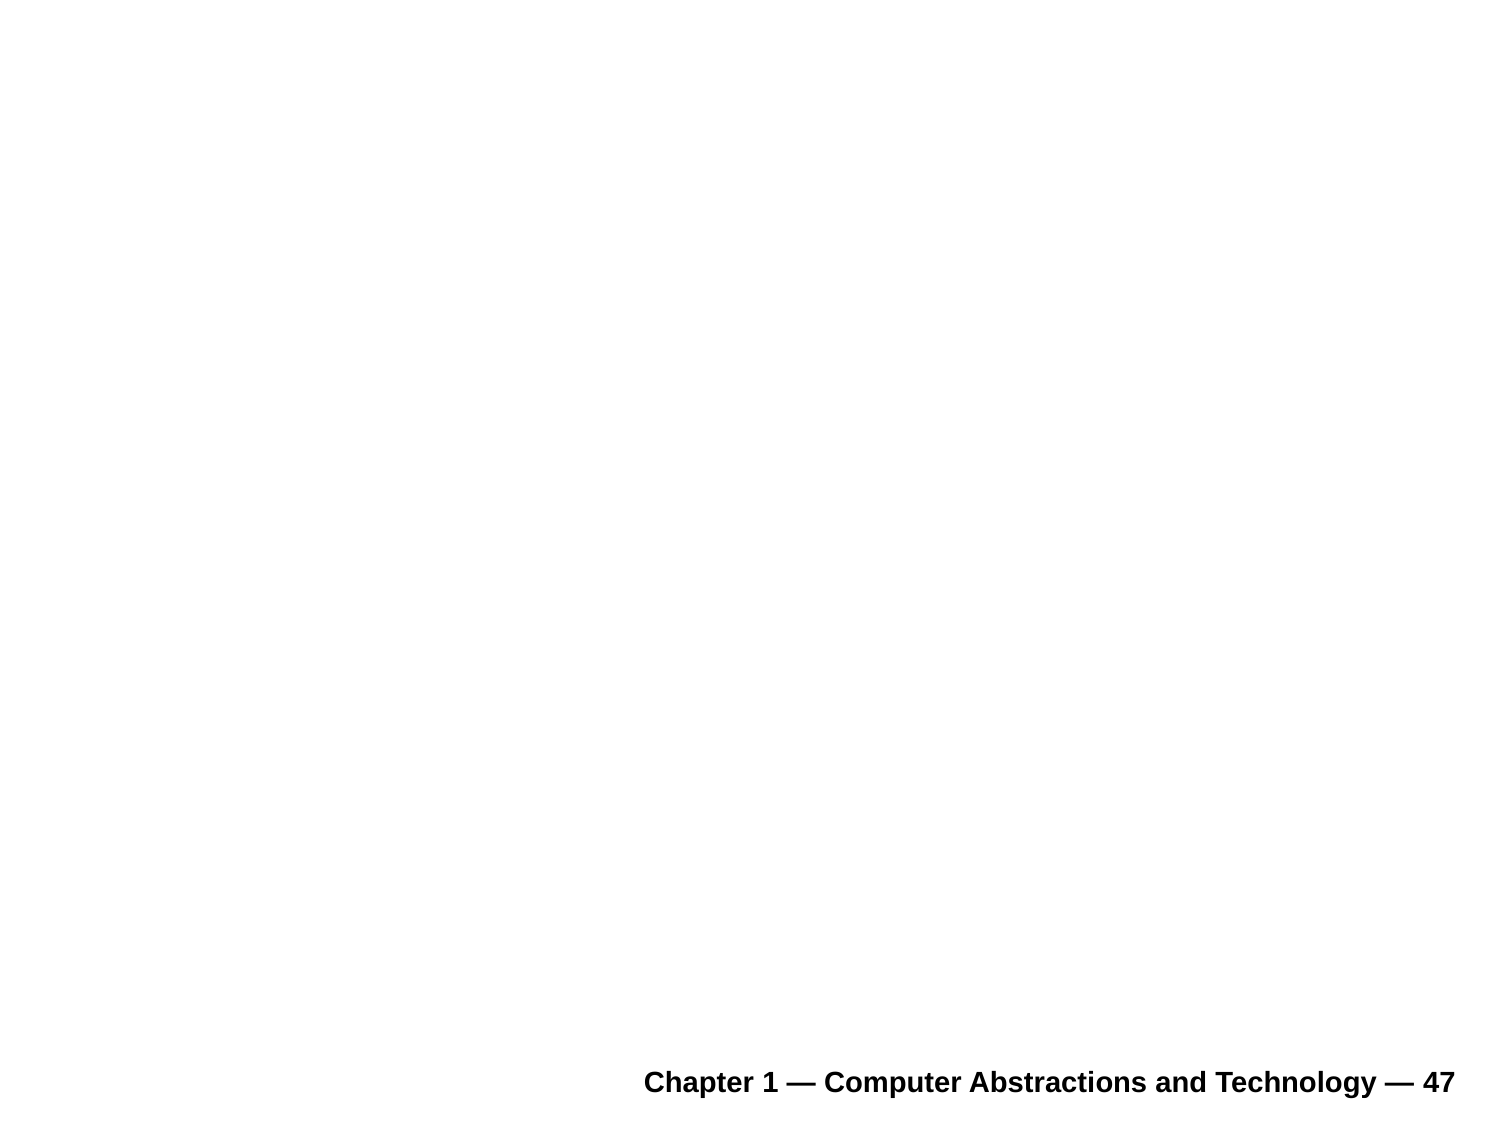

#

Chapter 1 — Computer Abstractions and Technology — 47